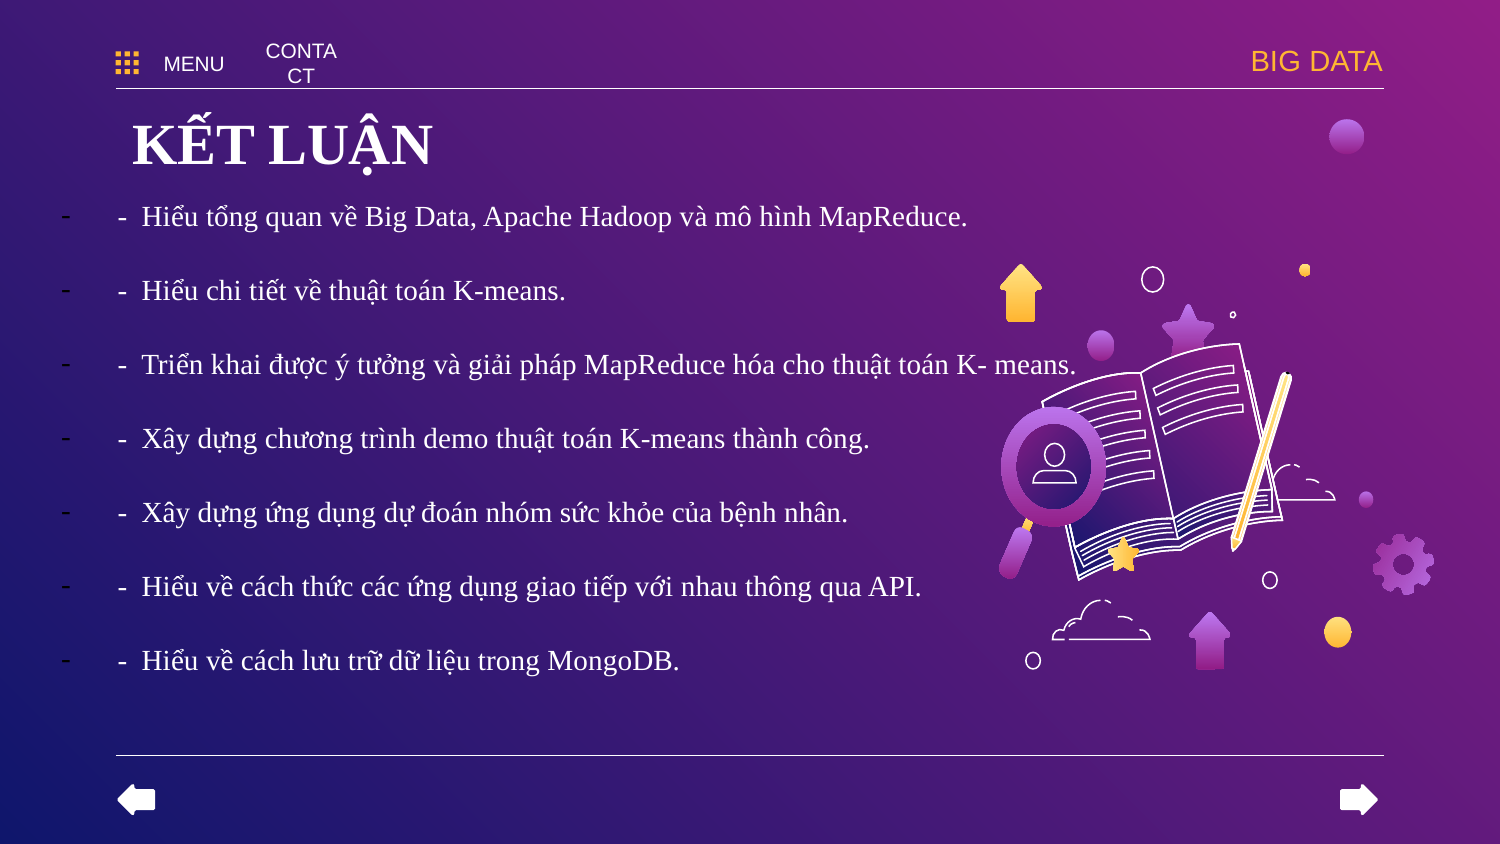

BIG DATA
MENU
CONTACT

# KẾT LUẬN

-  Hiểu tổng quan về Big Data, Apache Hadoop và mô hình MapReduce.

-  Hiểu chi tiết về thuật toán K-means.

-  Triển khai được ý tưởng và giải pháp MapReduce hóa cho thuật toán K- means.

-  Xây dựng chương trình demo thuật toán K-means thành công.

-  Xây dựng ứng dụng dự đoán nhóm sức khỏe của bệnh nhân.

-  Hiểu về cách thức các ứng dụng giao tiếp với nhau thông qua API.

-  Hiểu về cách lưu trữ dữ liệu trong MongoDB.